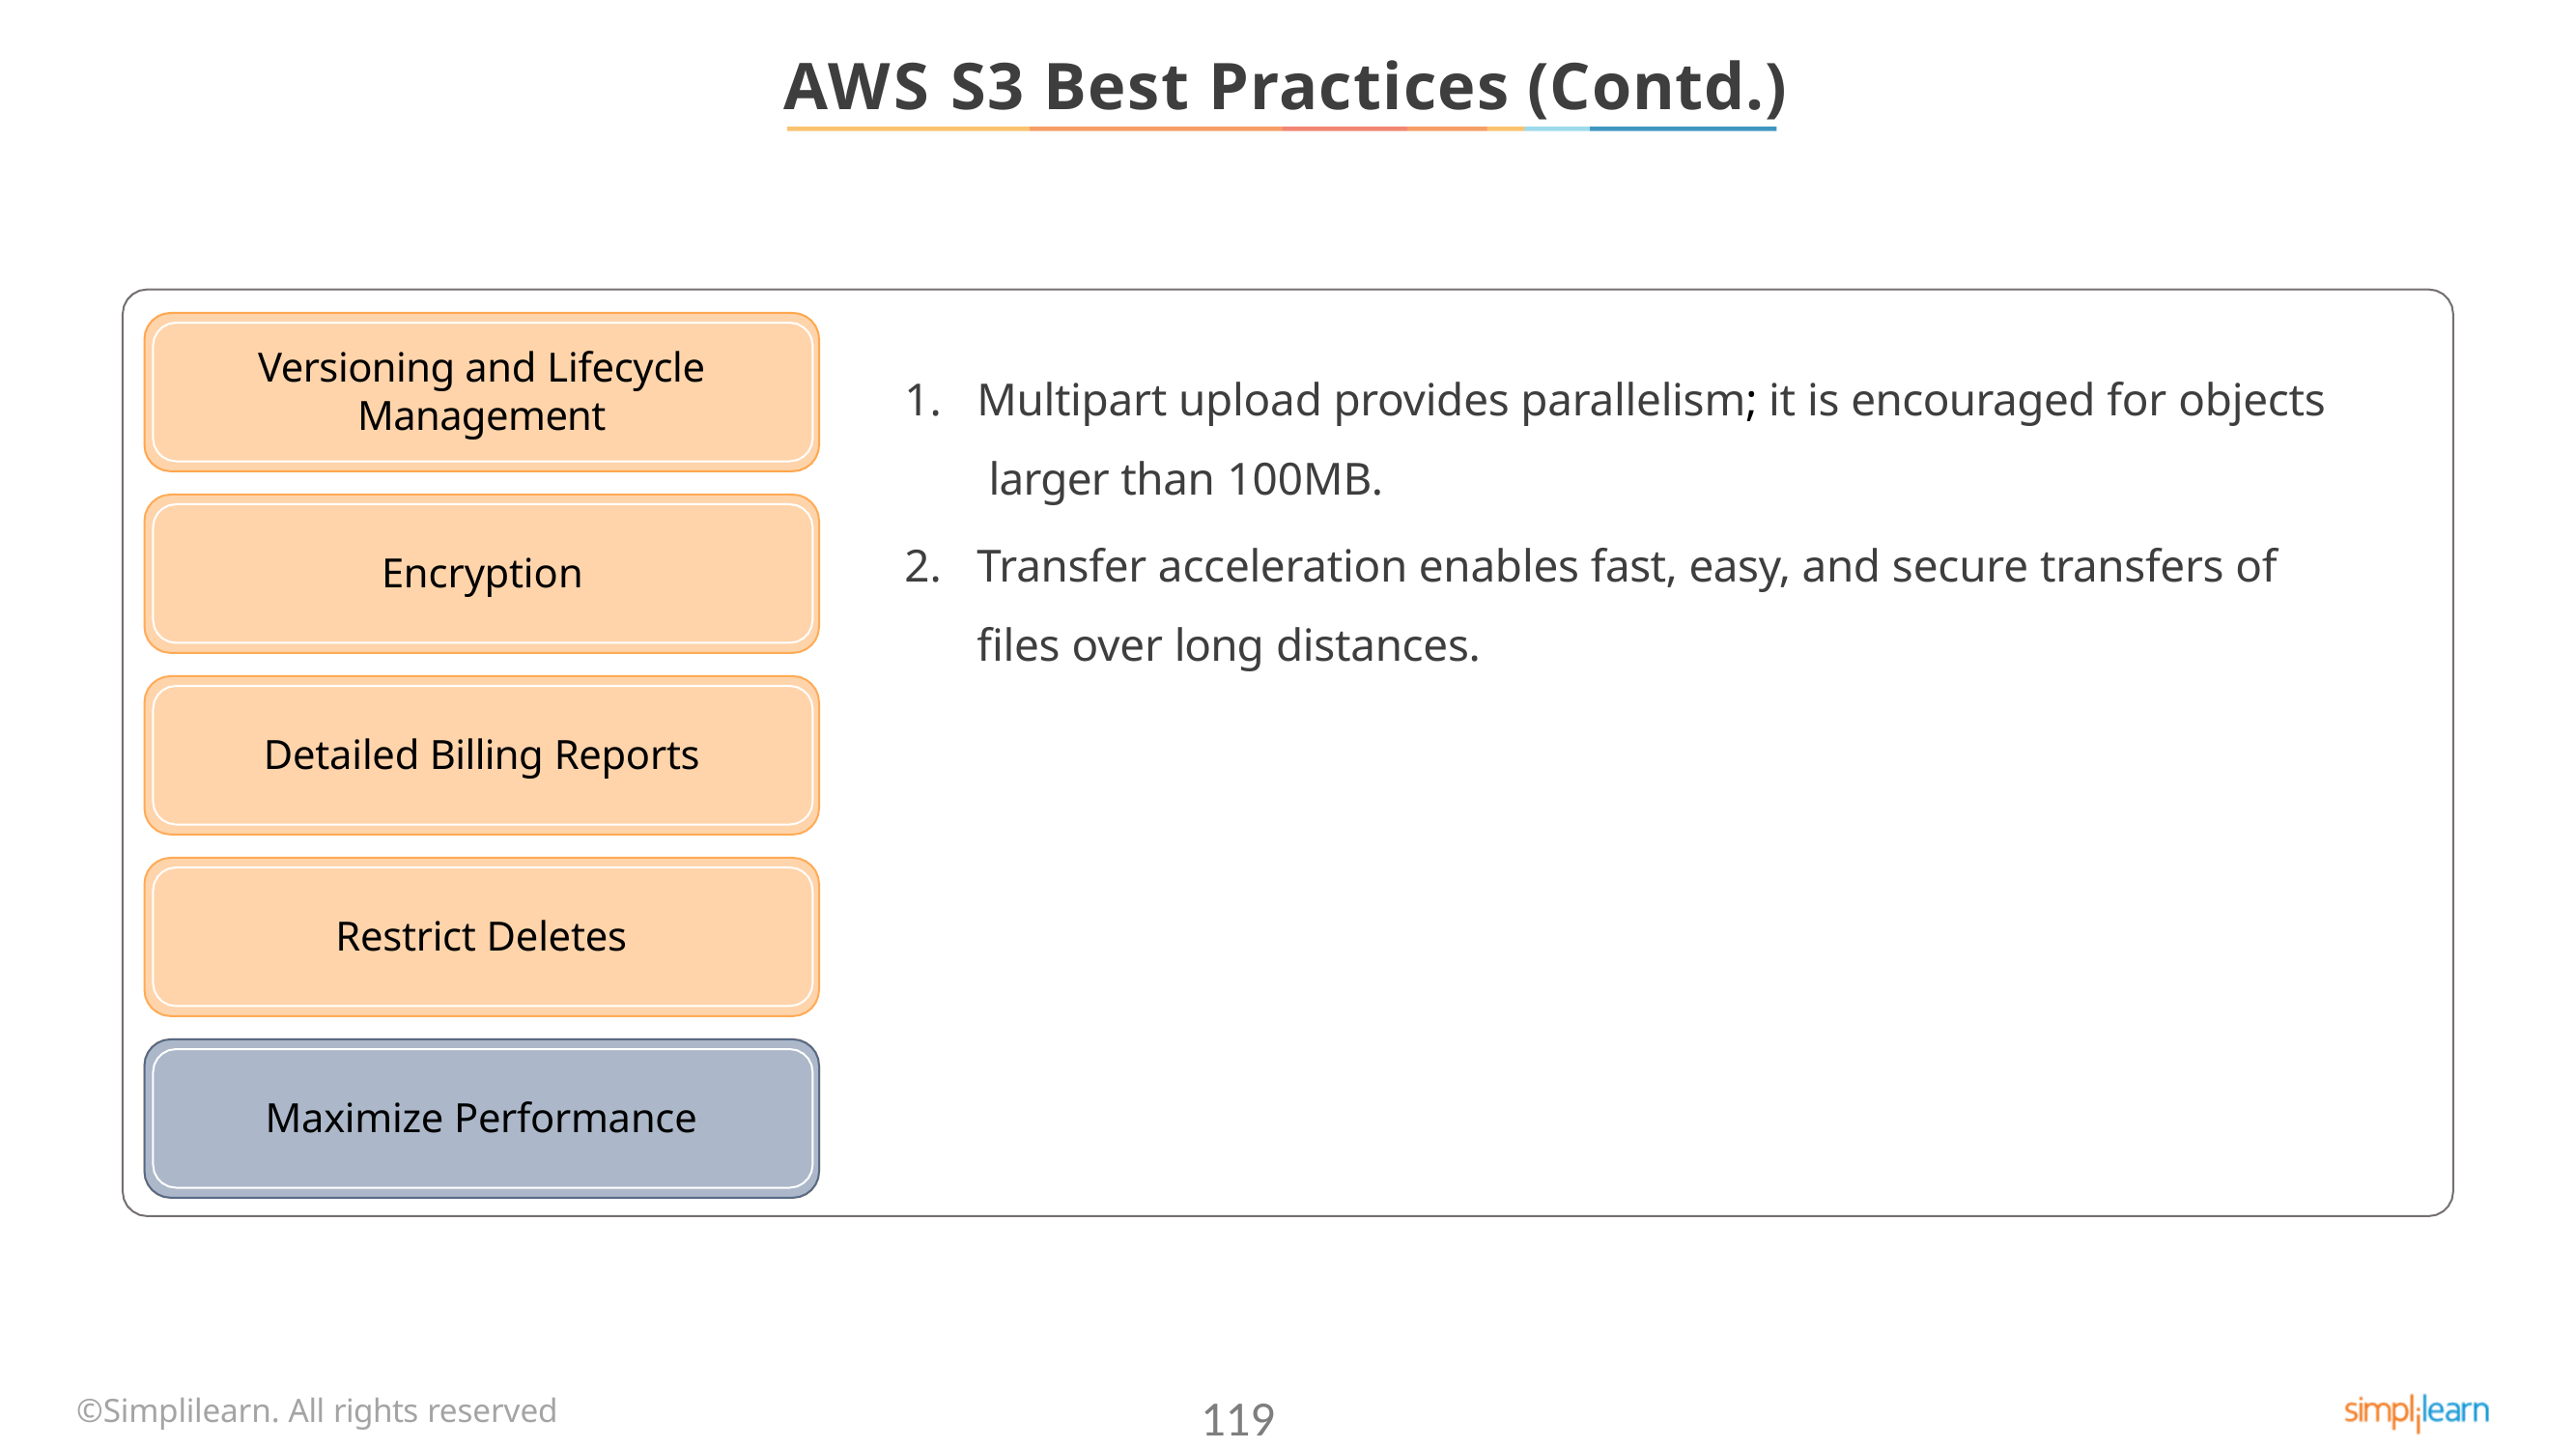

# AWS S3 Best Practices (Contd.)

Versioning and Lifecycle
Management
Multipart upload provides parallelism; it is encouraged for objects  larger than 100MB.
Transfer acceleration enables fast, easy, and secure transfers of  files over long distances.

Encryption

Detailed Billing Reports

Restrict Deletes

Maximize Performance
©Simplilearn. All rights reserved
119